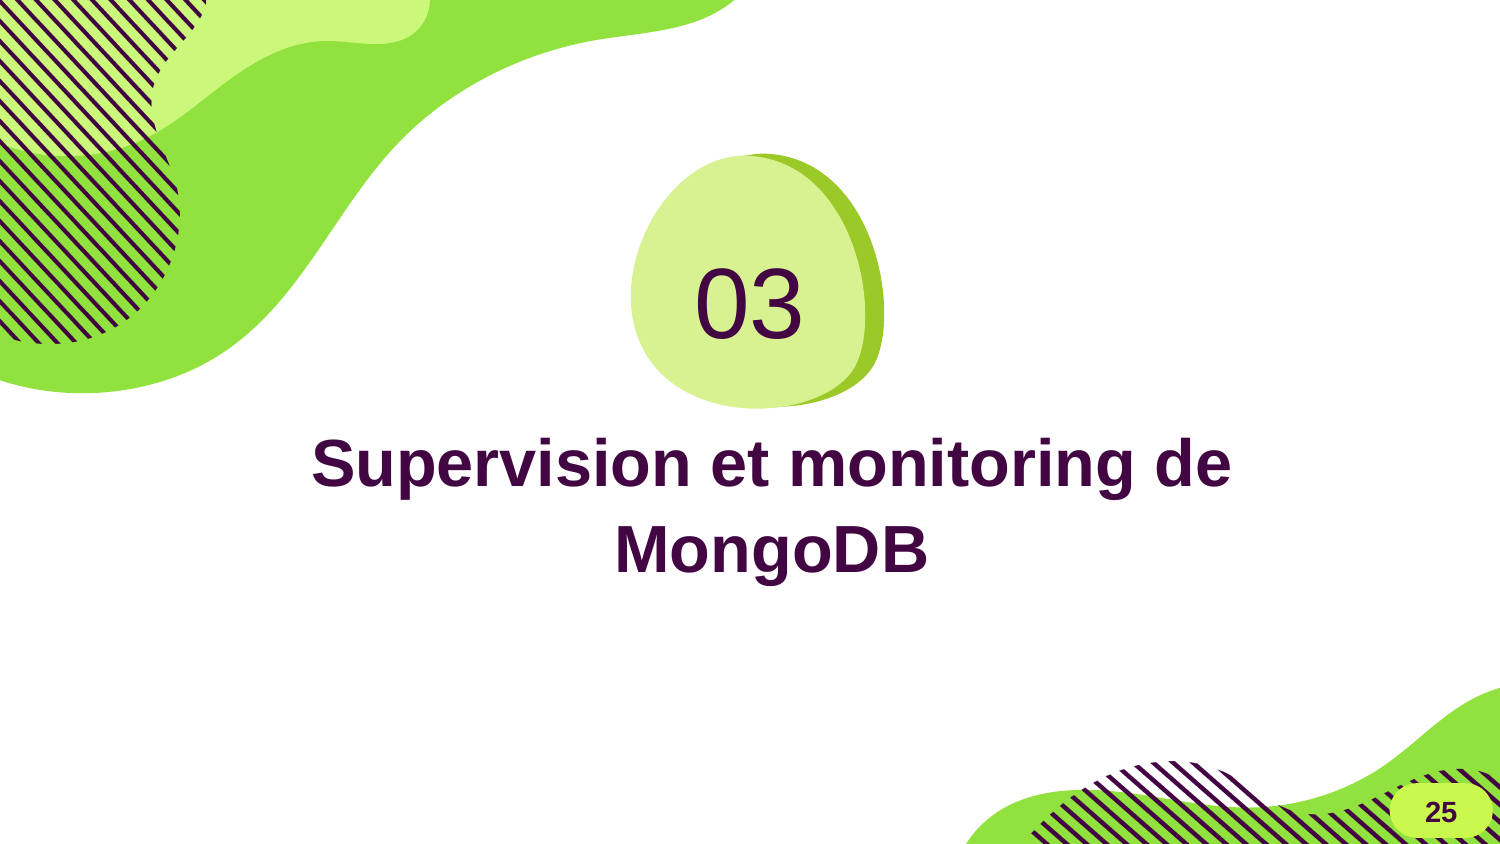

03
# Supervision et monitoring de MongoDB
25

1
2
3
4